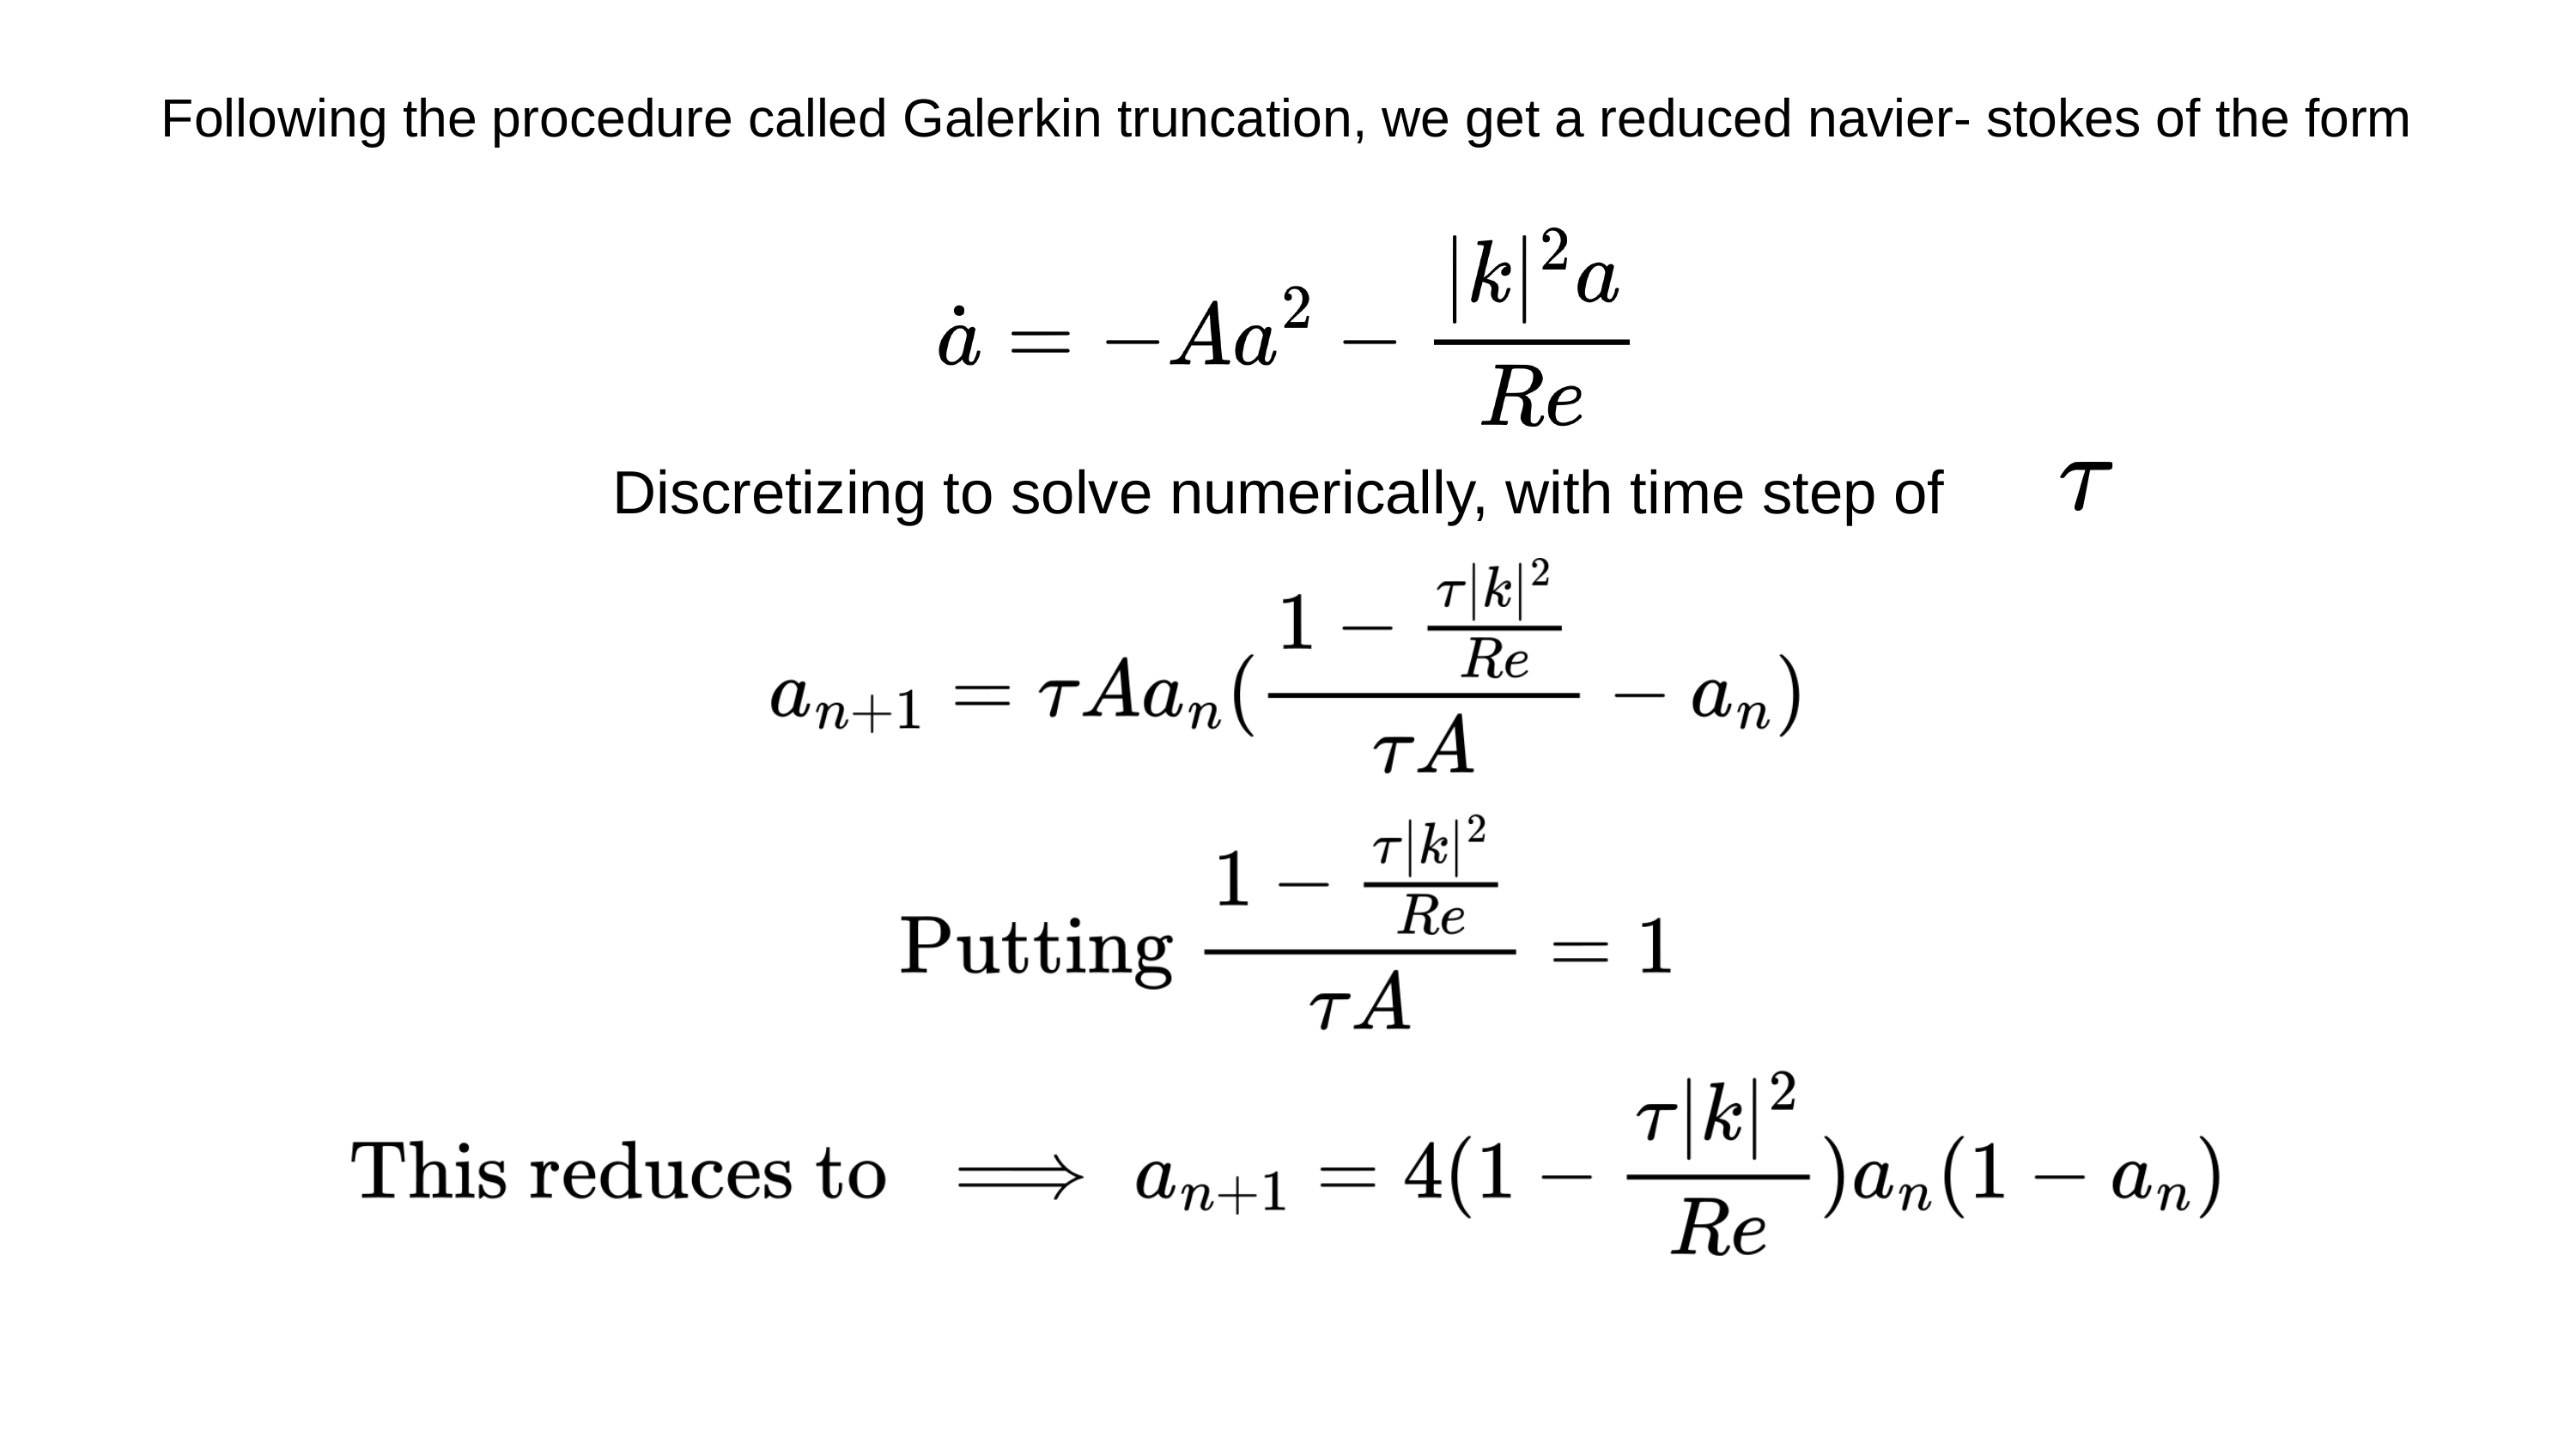

Following the procedure called Galerkin truncation, we get a reduced navier- stokes of the form

Discretizing to solve numerically, with time step of